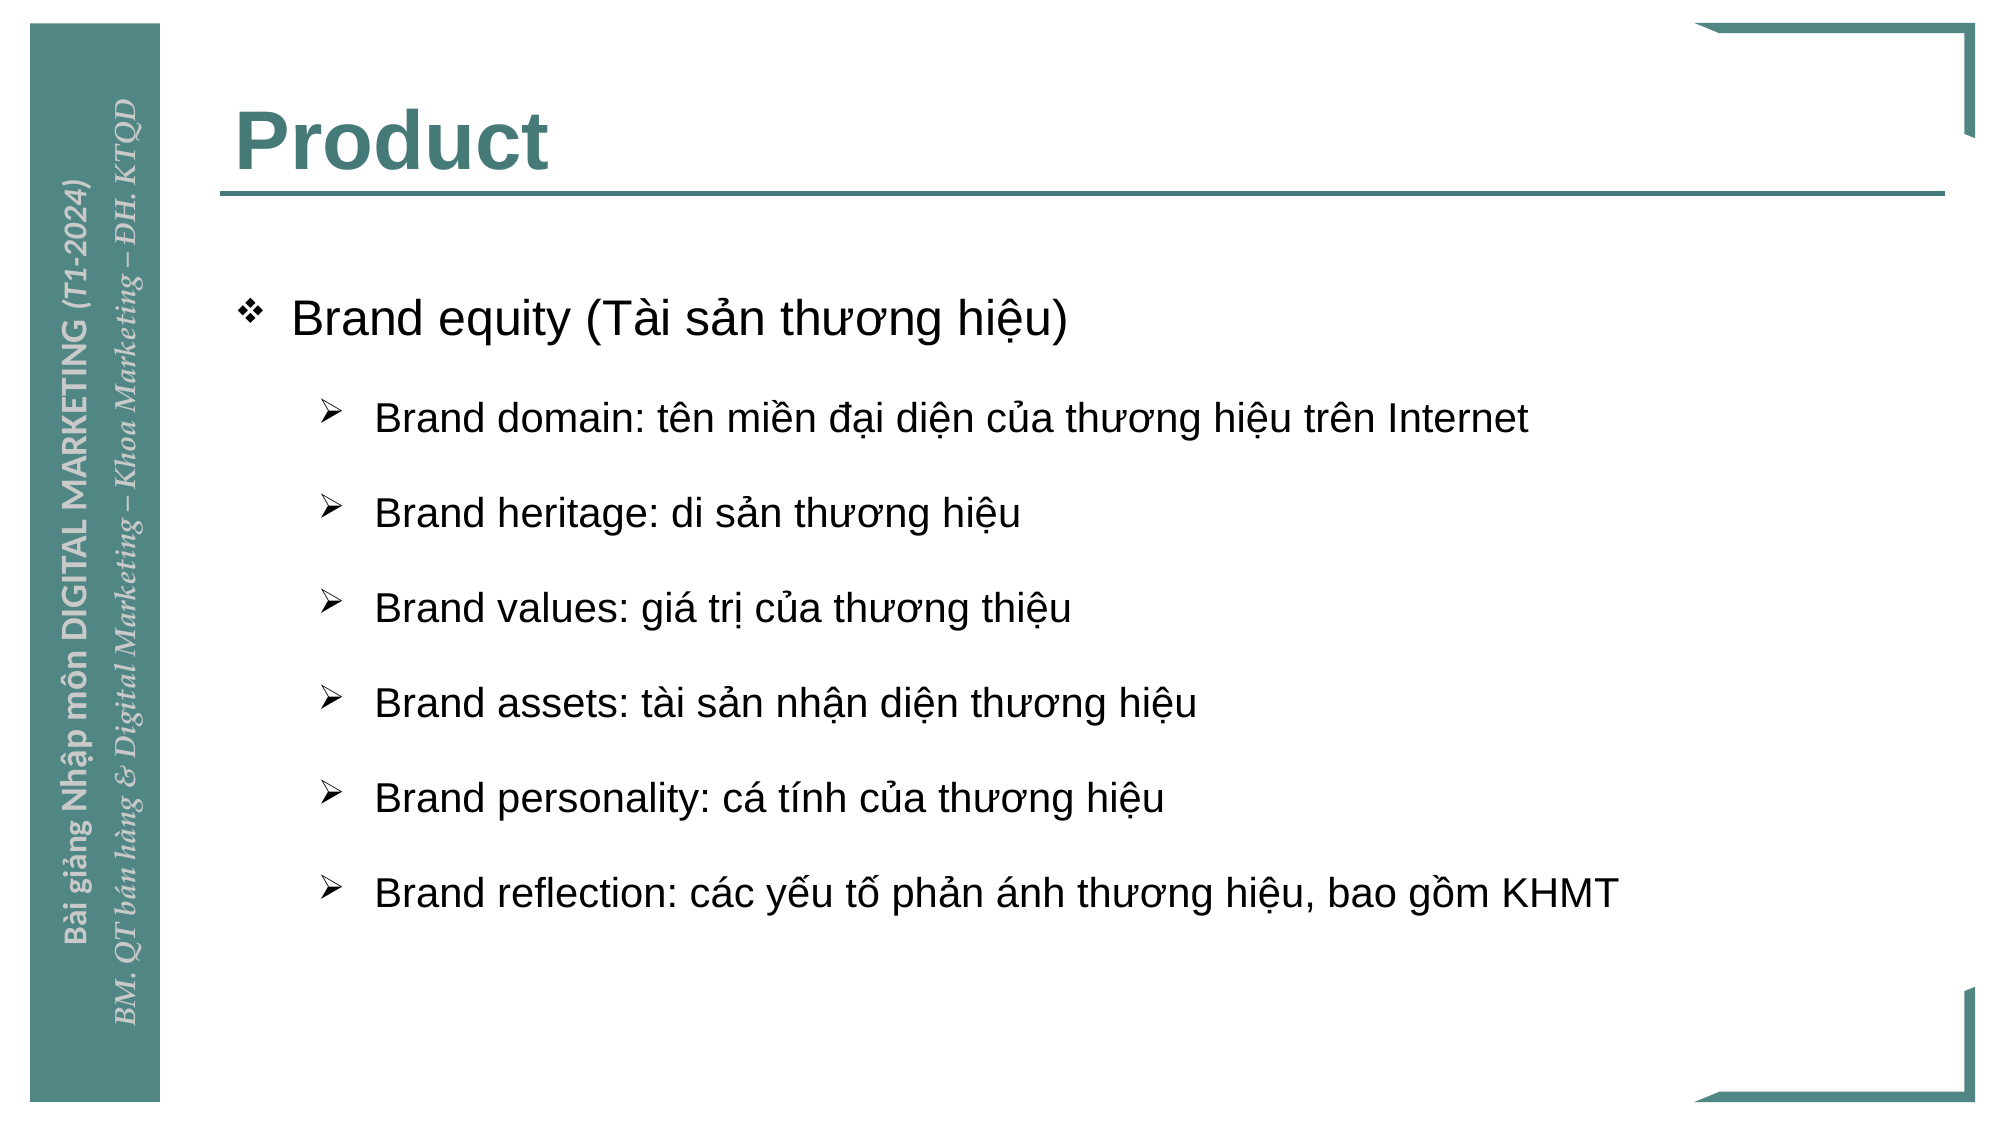

# Product
Brand equity (Tài sản thương hiệu)
Brand domain: tên miền đại diện của thương hiệu trên Internet
Brand heritage: di sản thương hiệu
Brand values: giá trị của thương thiệu
Brand assets: tài sản nhận diện thương hiệu
Brand personality: cá tính của thương hiệu
Brand reflection: các yếu tố phản ánh thương hiệu, bao gồm KHMT